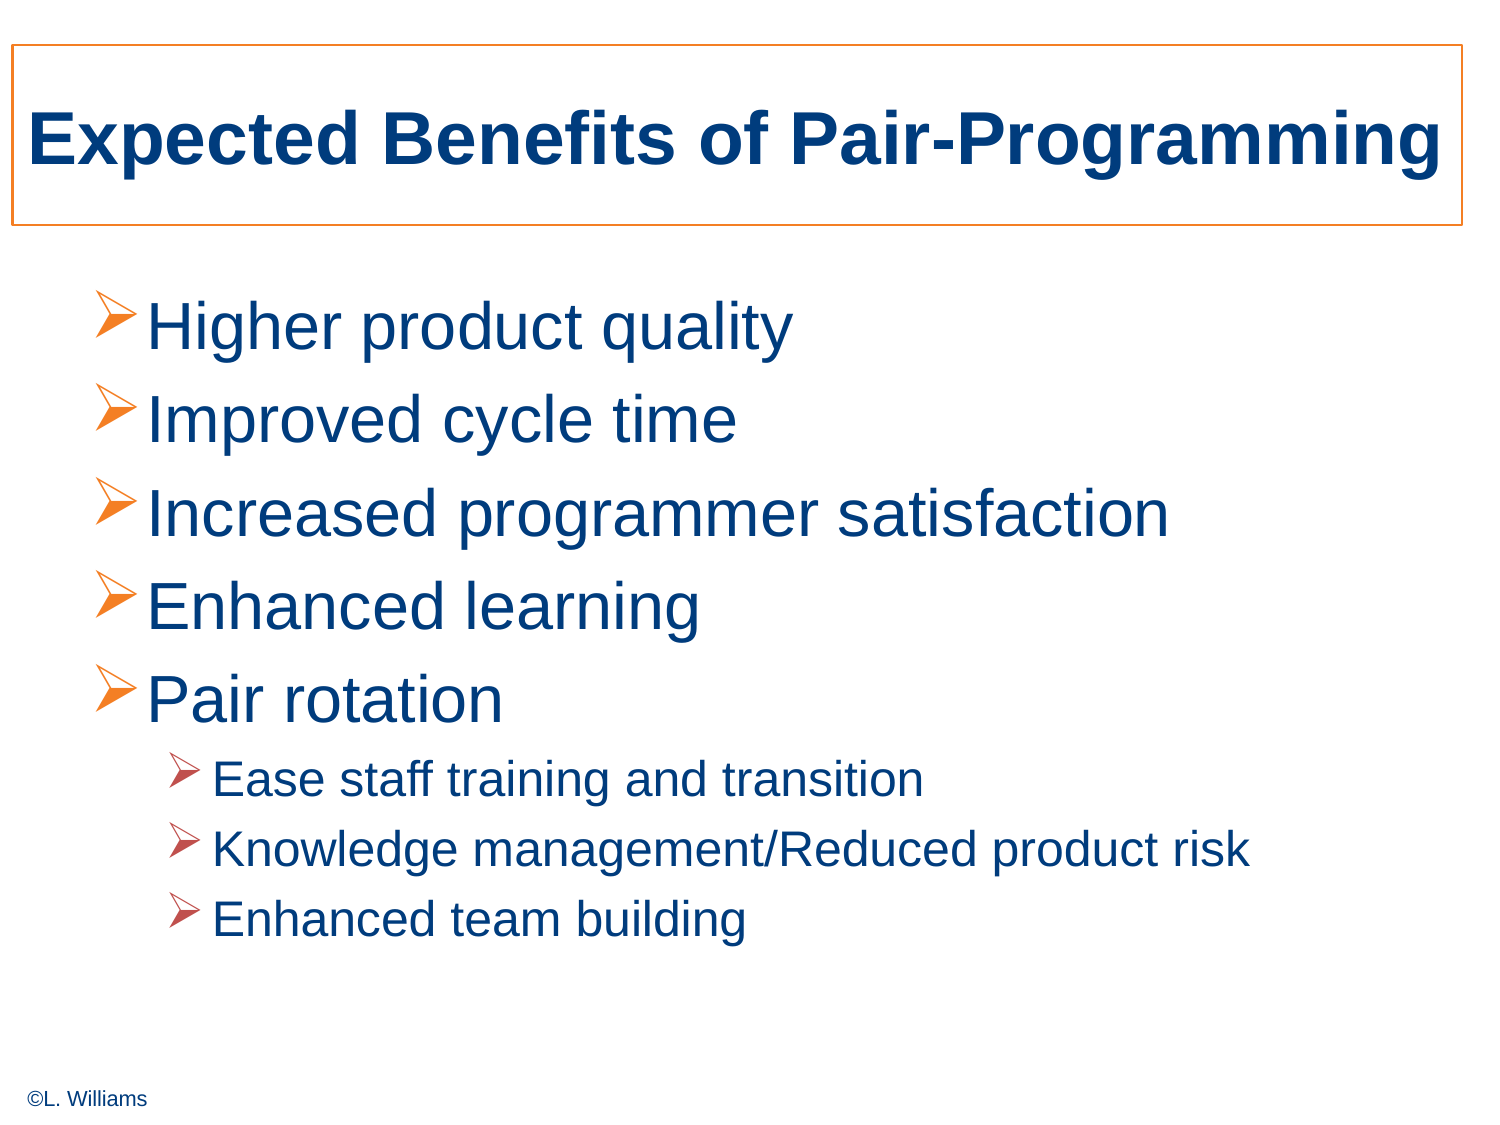

# Expected Benefits of Pair-Programming
Higher product quality
Improved cycle time
Increased programmer satisfaction
Enhanced learning
Pair rotation
Ease staff training and transition
Knowledge management/Reduced product risk
Enhanced team building
©L. Williams